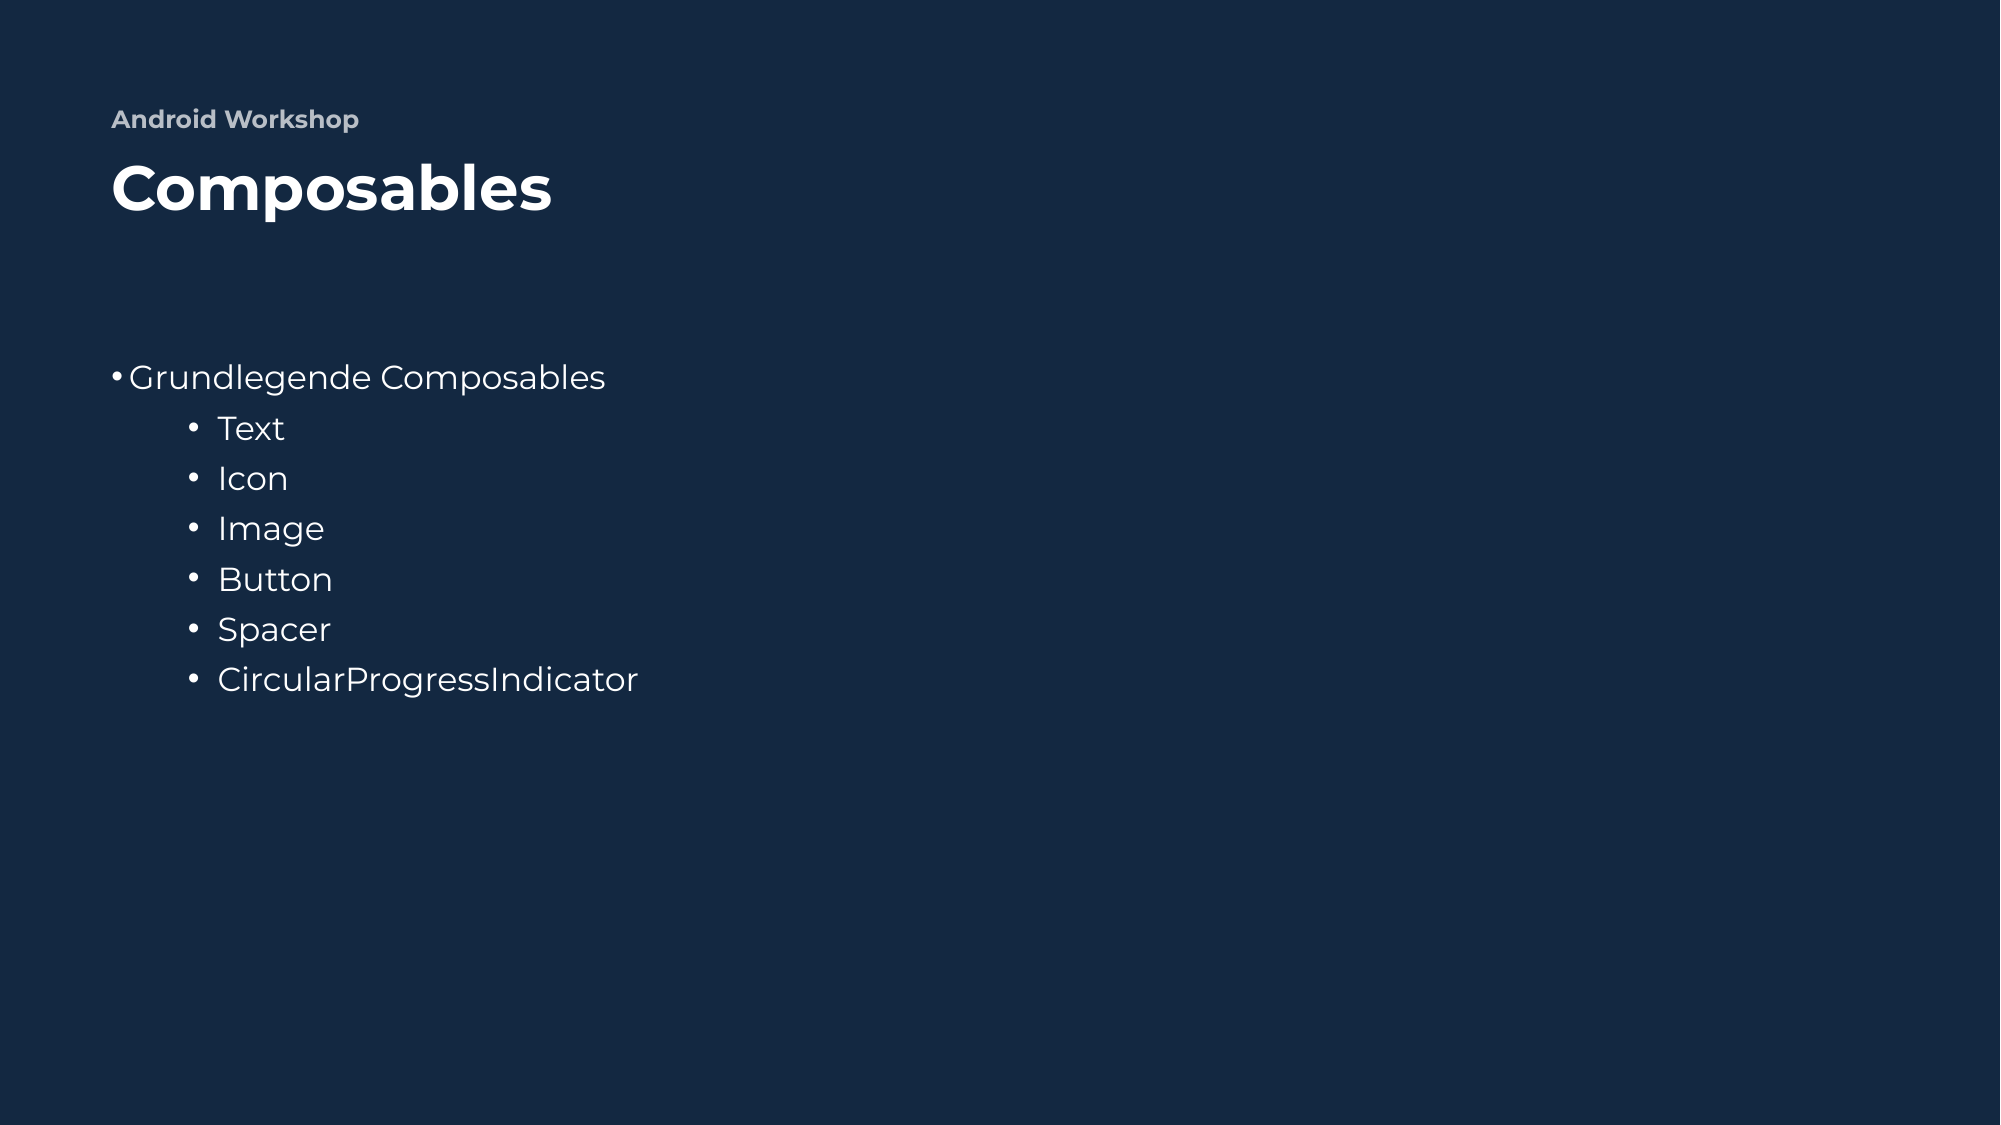

Android Workshop
# Composables
Grundlegende Composables
Text
Icon
Image
Button
Spacer
CircularProgressIndicator